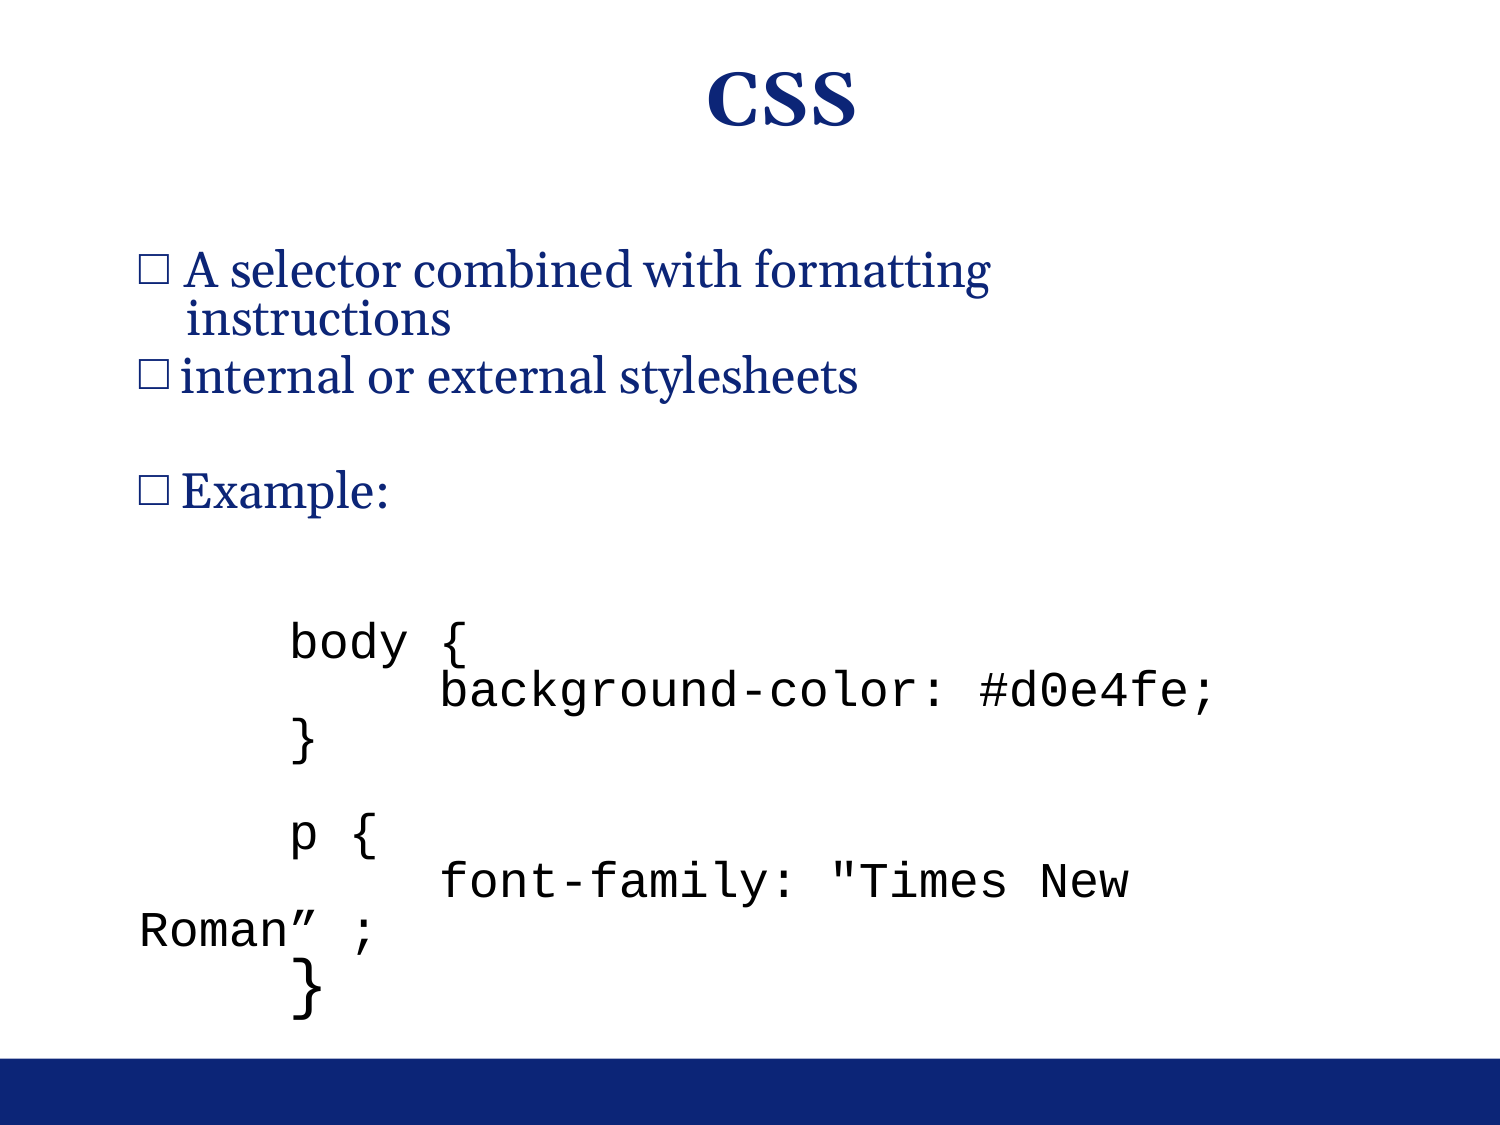

CSS

 A selector combined with formatting
    instructions
 internal or external stylesheets

 Example:
	body {
    		background-color: #d0e4fe;
	}
	p {
    		font-family: "Times New Roman” ;
	}